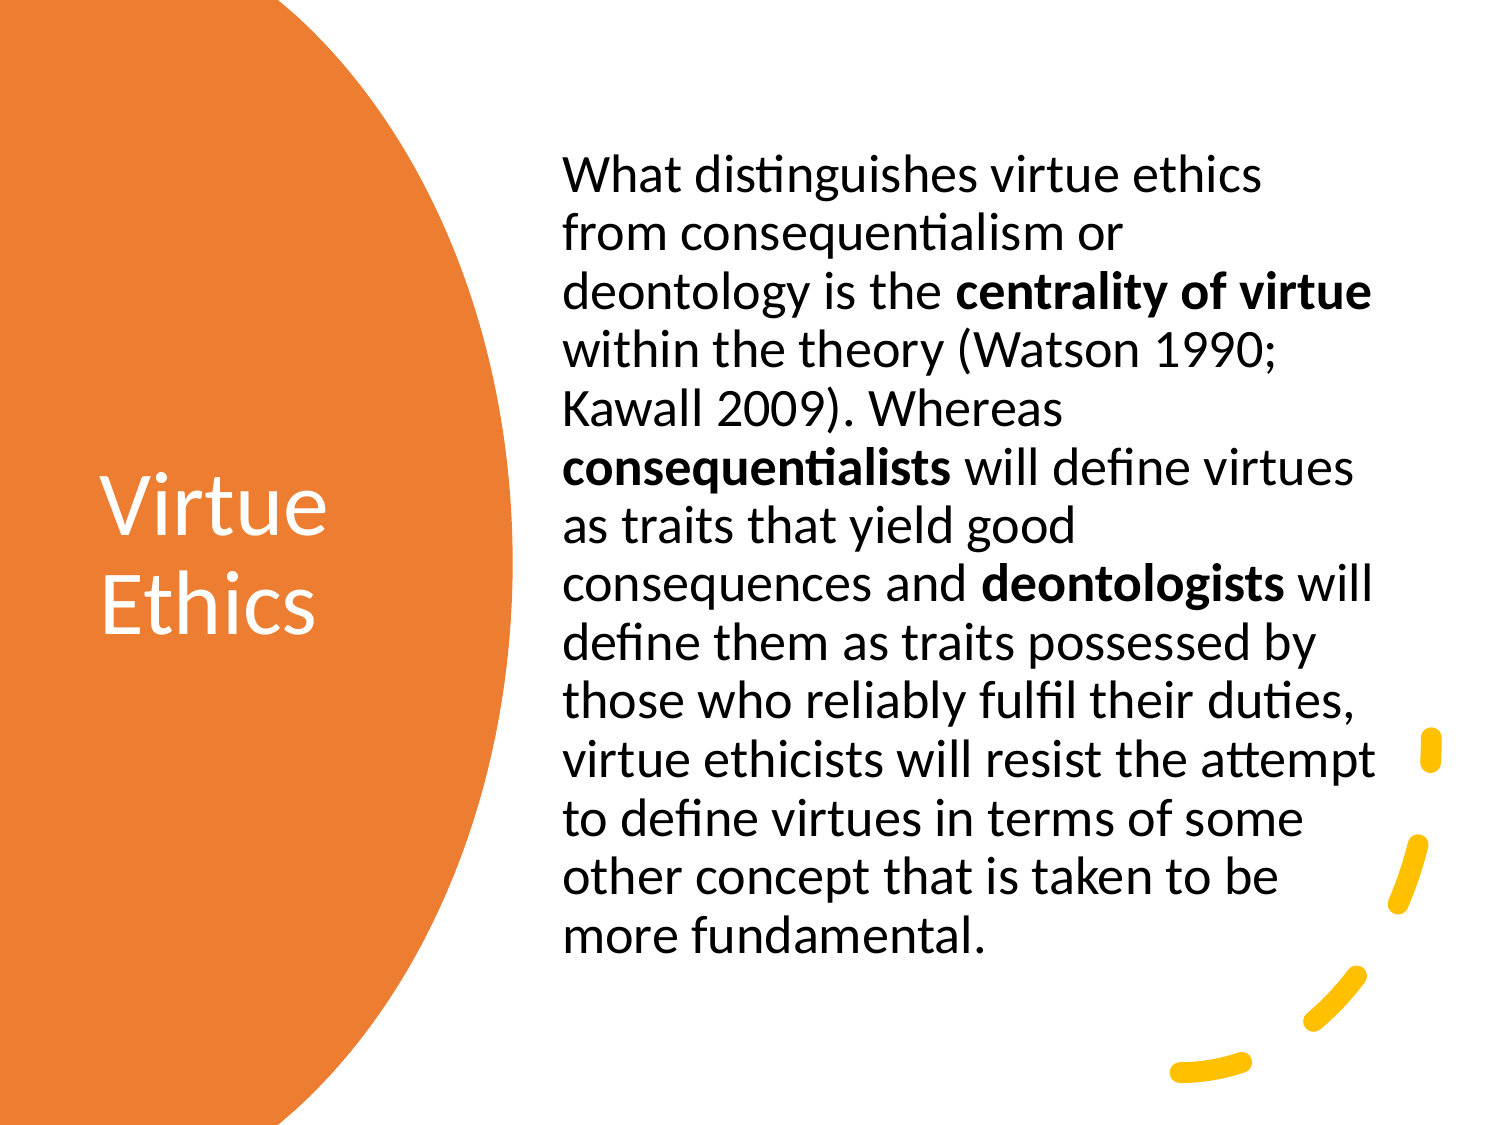

What distinguishes virtue ethics from consequentialism or deontology is the centrality of virtue within the theory (Watson 1990; Kawall 2009). Whereas consequentialists will define virtues as traits that yield good consequences and deontologists will define them as traits possessed by those who reliably fulfil their duties, virtue ethicists will resist the attempt to define virtues in terms of some other concept that is taken to be more fundamental.
# Virtue Ethics